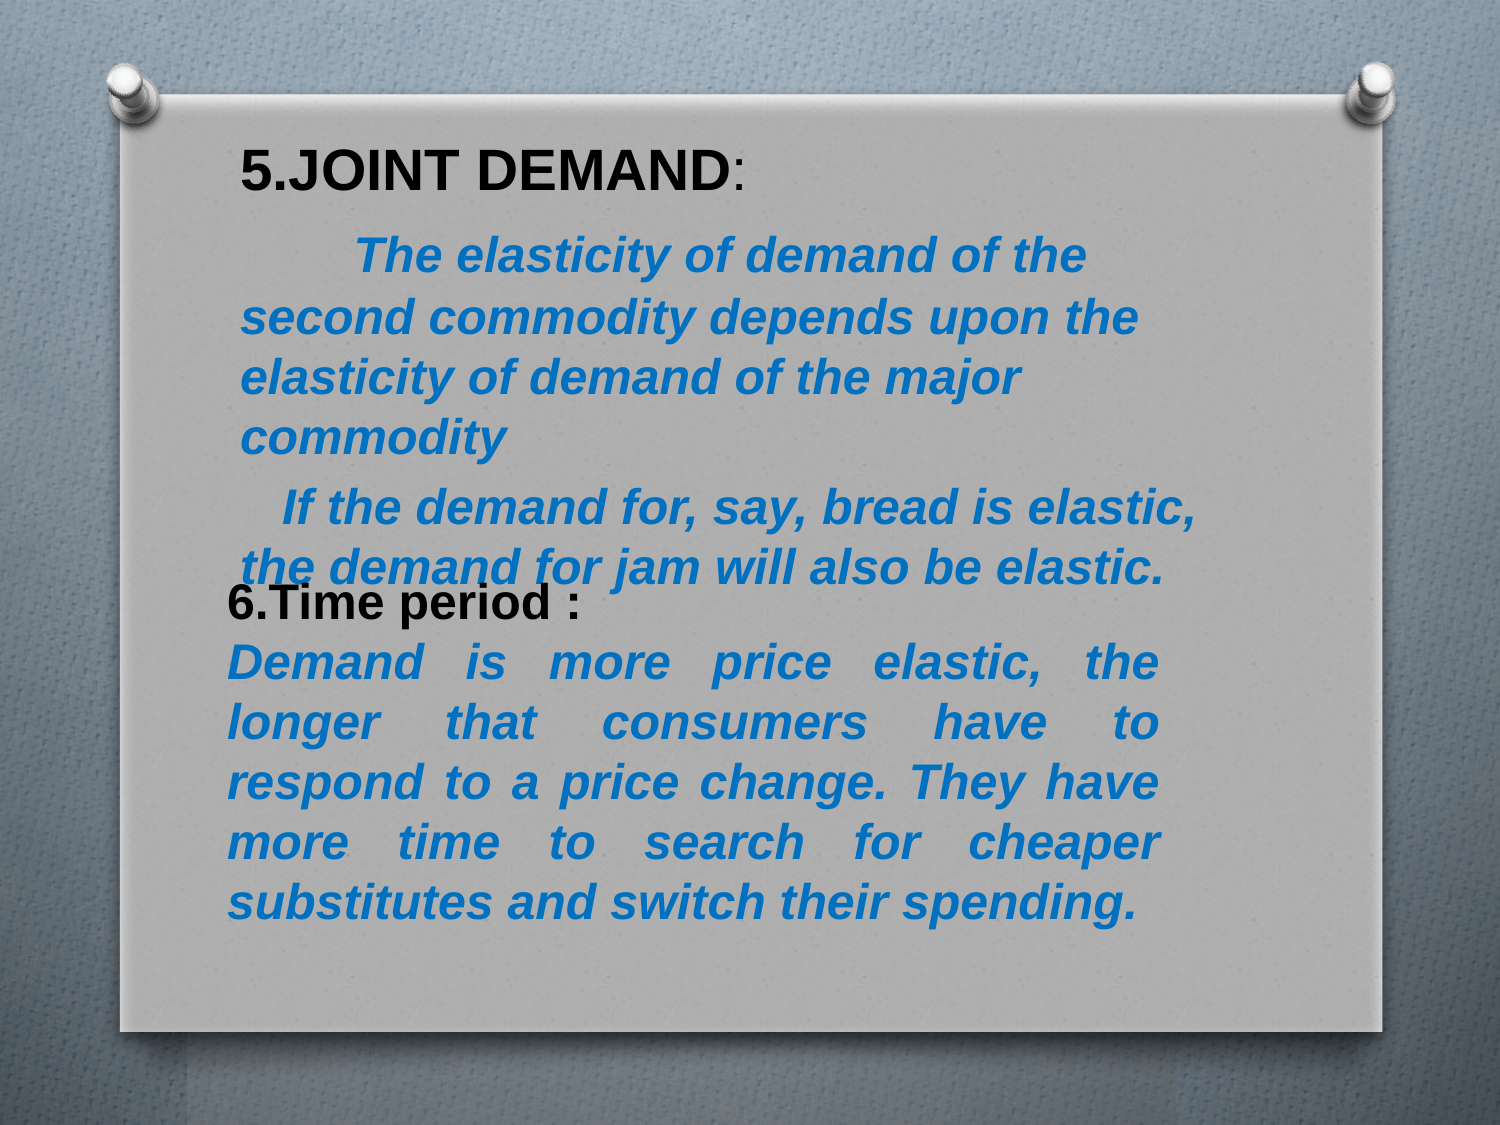

5.JOINT DEMAND:
       The elasticity of demand of the second commodity depends upon the elasticity of demand of the major commodity
   If the demand for, say, bread is elastic, the demand for jam will also be elastic.

6.Time period :
Demand is more price elastic, the longer that consumers have to respond to a price change. They have more time to search for cheaper substitutes and switch their spending.